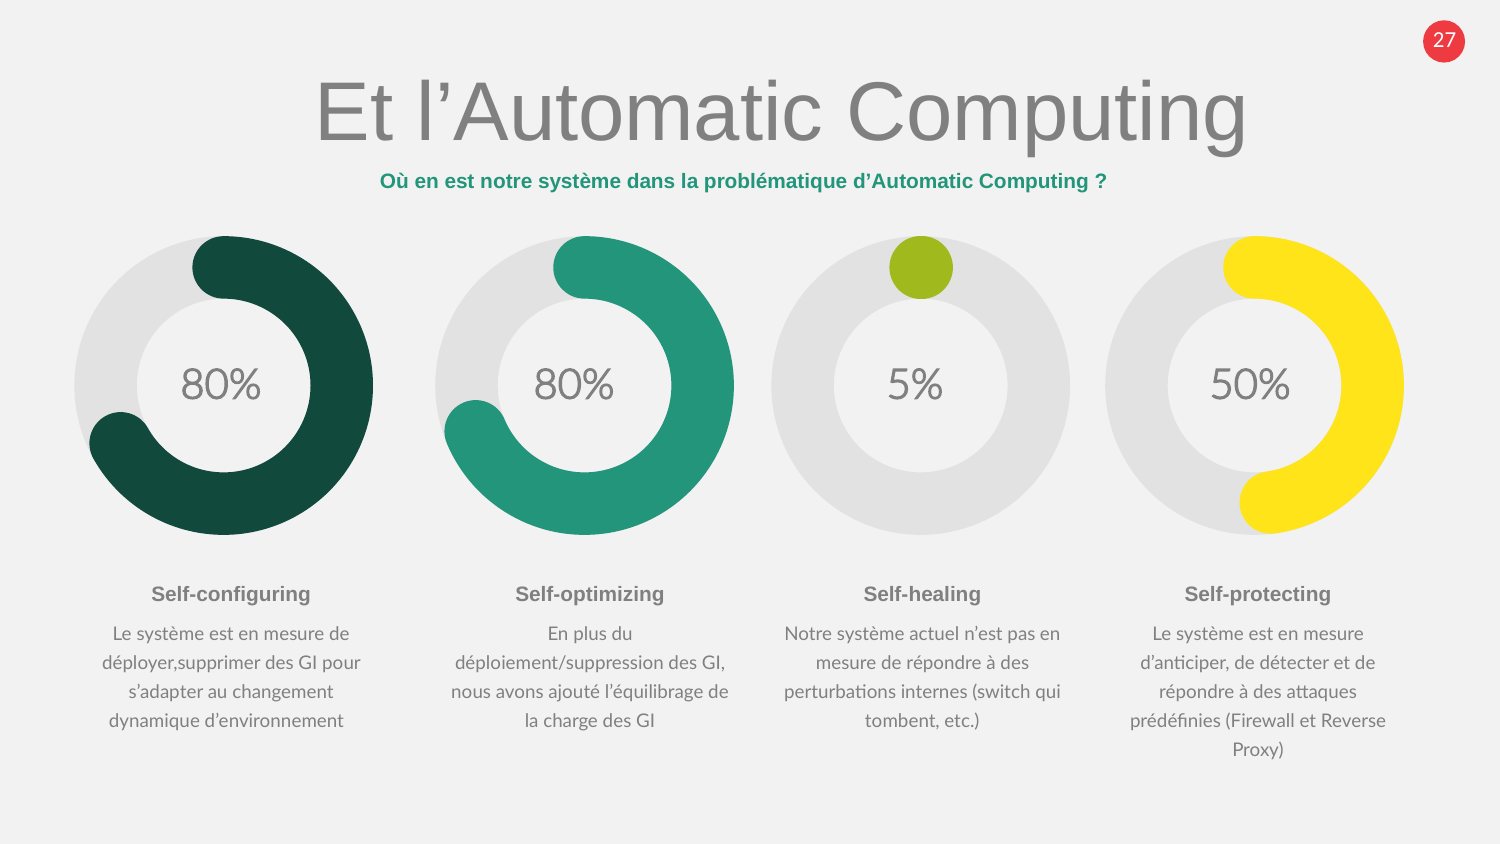

Et l’Automatic Computing
Où en est notre système dans la problématique d’Automatic Computing ?

80%
80%
5%
50%
Self-configuring
Self-optimizing
Self-healing
Self-protecting
Le système est en mesure de déployer,supprimer des GI pour s’adapter au changement dynamique d’environnement
En plus du déploiement/suppression des GI, nous avons ajouté l’équilibrage de la charge des GI
Notre système actuel n’est pas en mesure de répondre à des perturbations internes (switch qui tombent, etc.)
Le système est en mesure d’anticiper, de détecter et de répondre à des attaques prédéfinies (Firewall et Reverse Proxy)